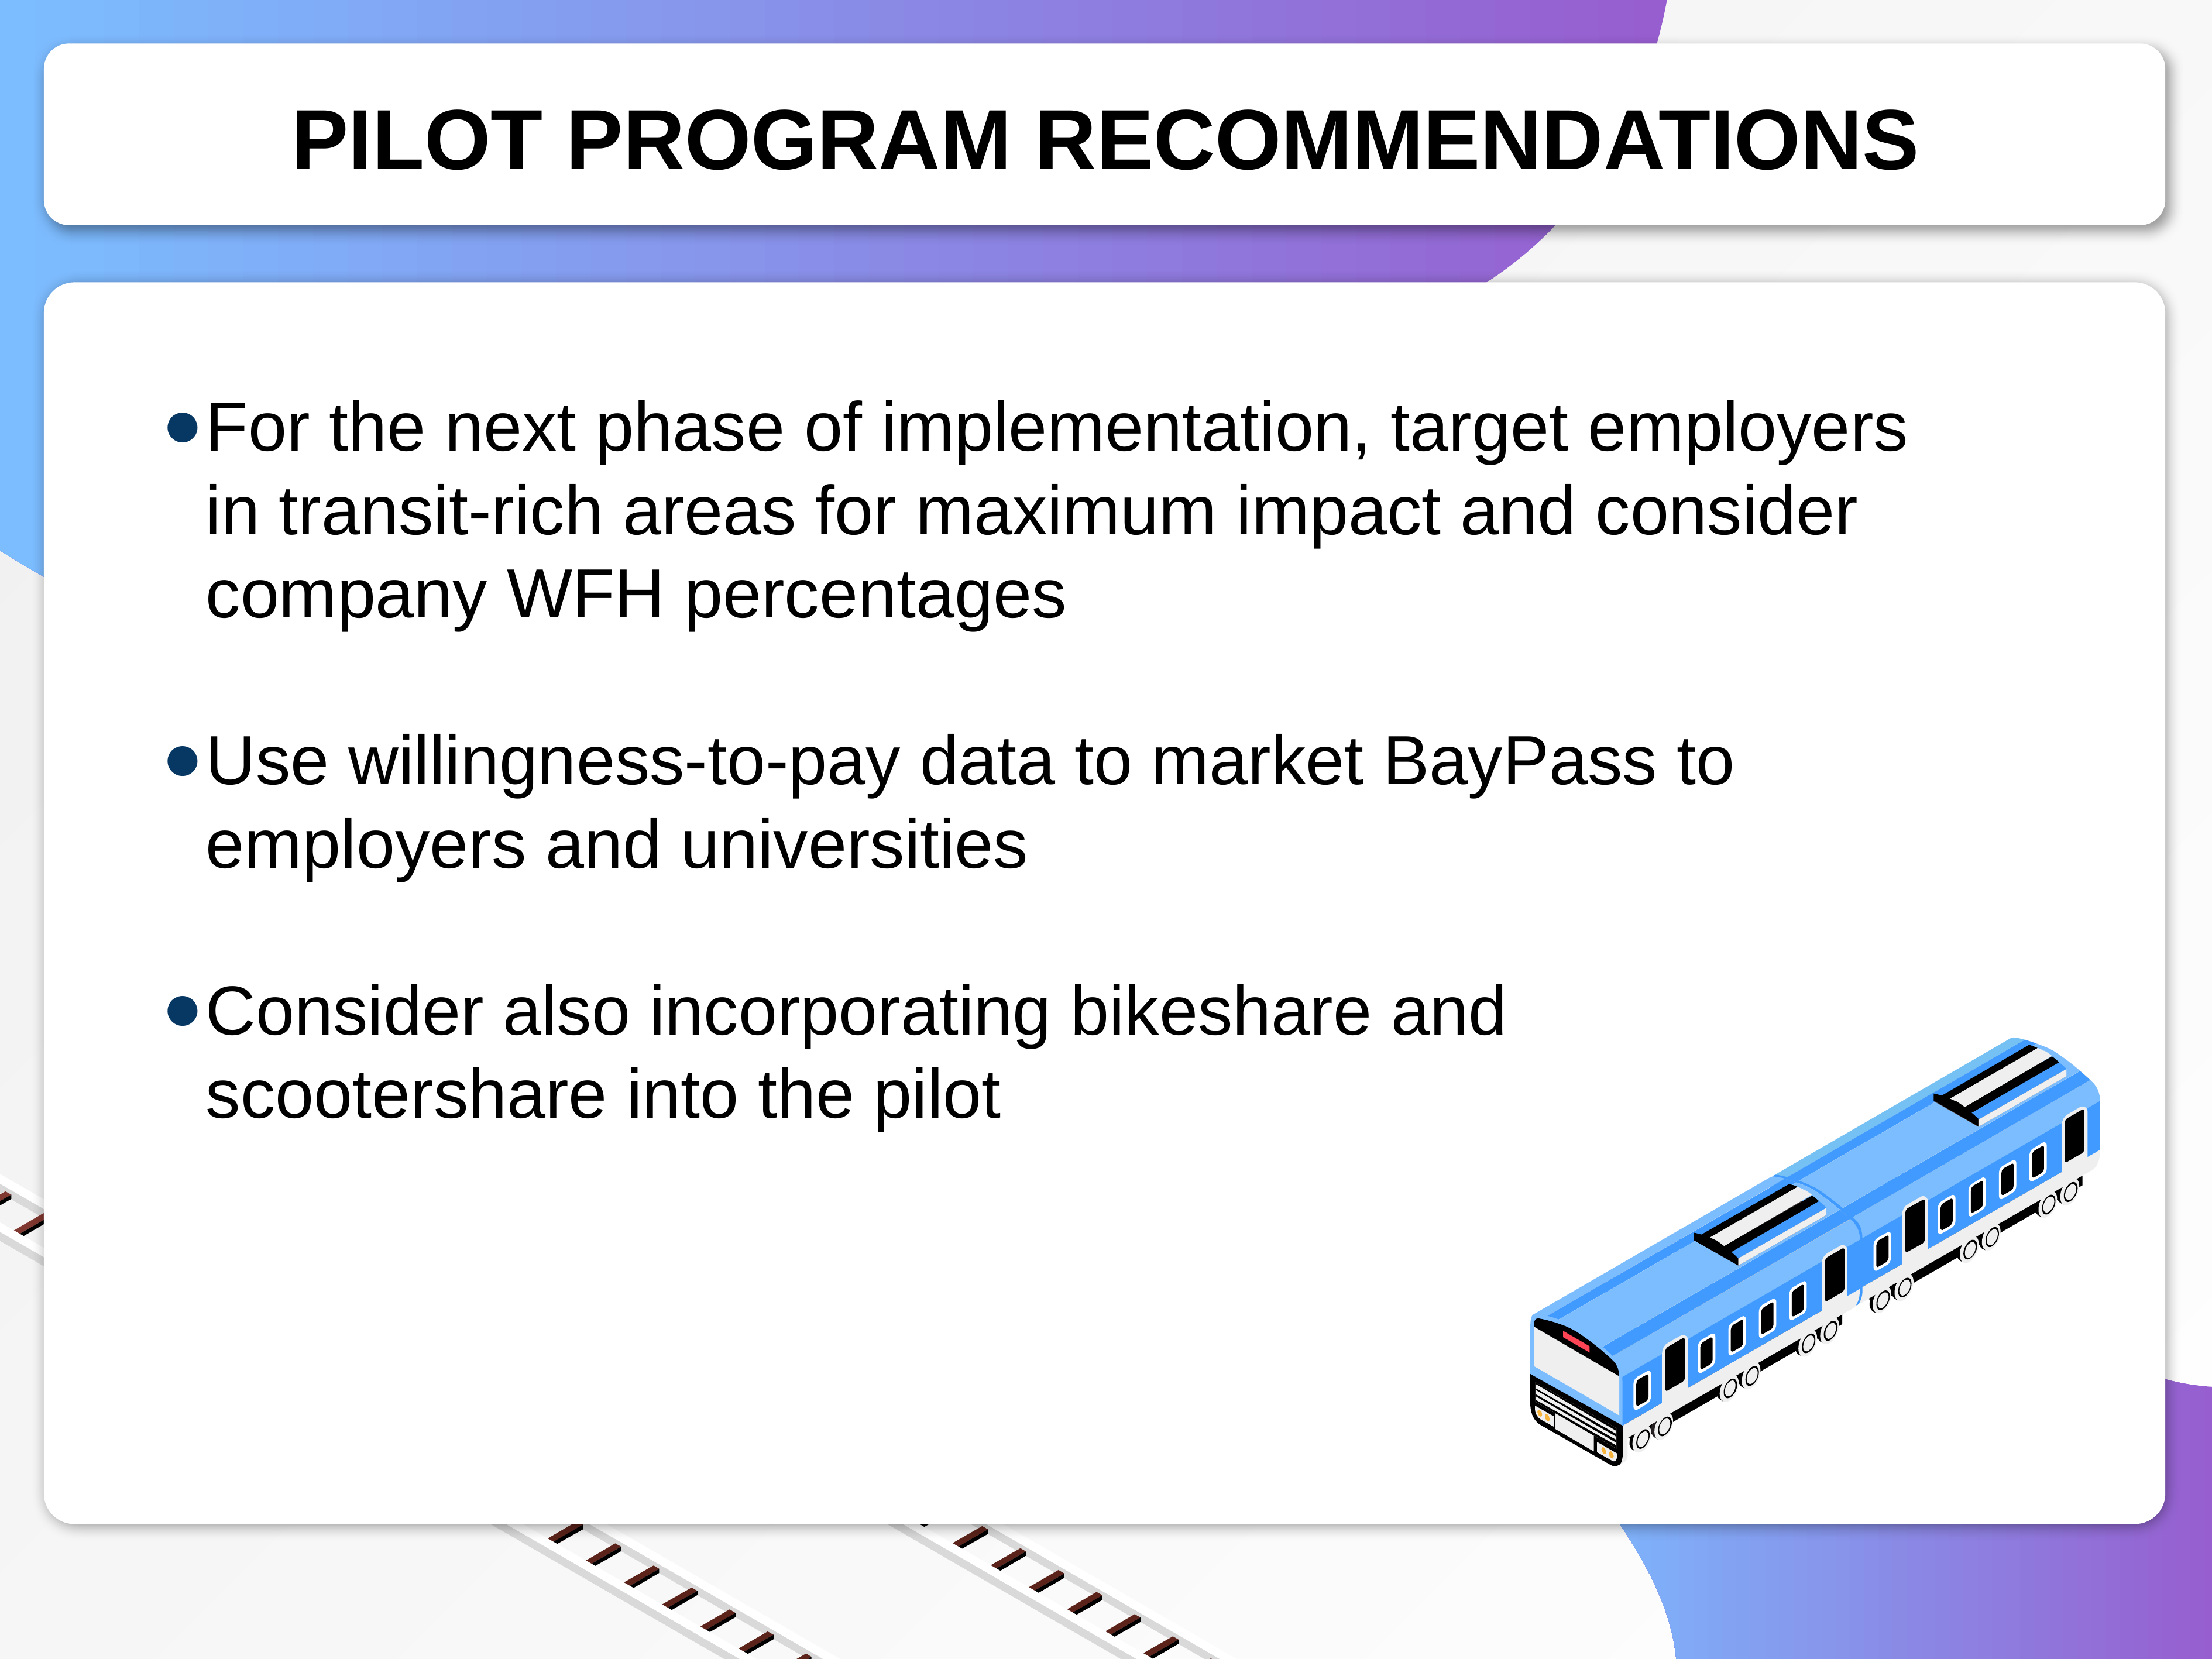

# PILOT PROGRAM RECOMMENDATIONS

For the next phase of implementation, target employers in transit-rich areas for maximum impact and consider company WFH percentages
Use willingness-to-pay data to market BayPass to employers and universities
Consider also incorporating bikeshare and
scootershare into the pilot